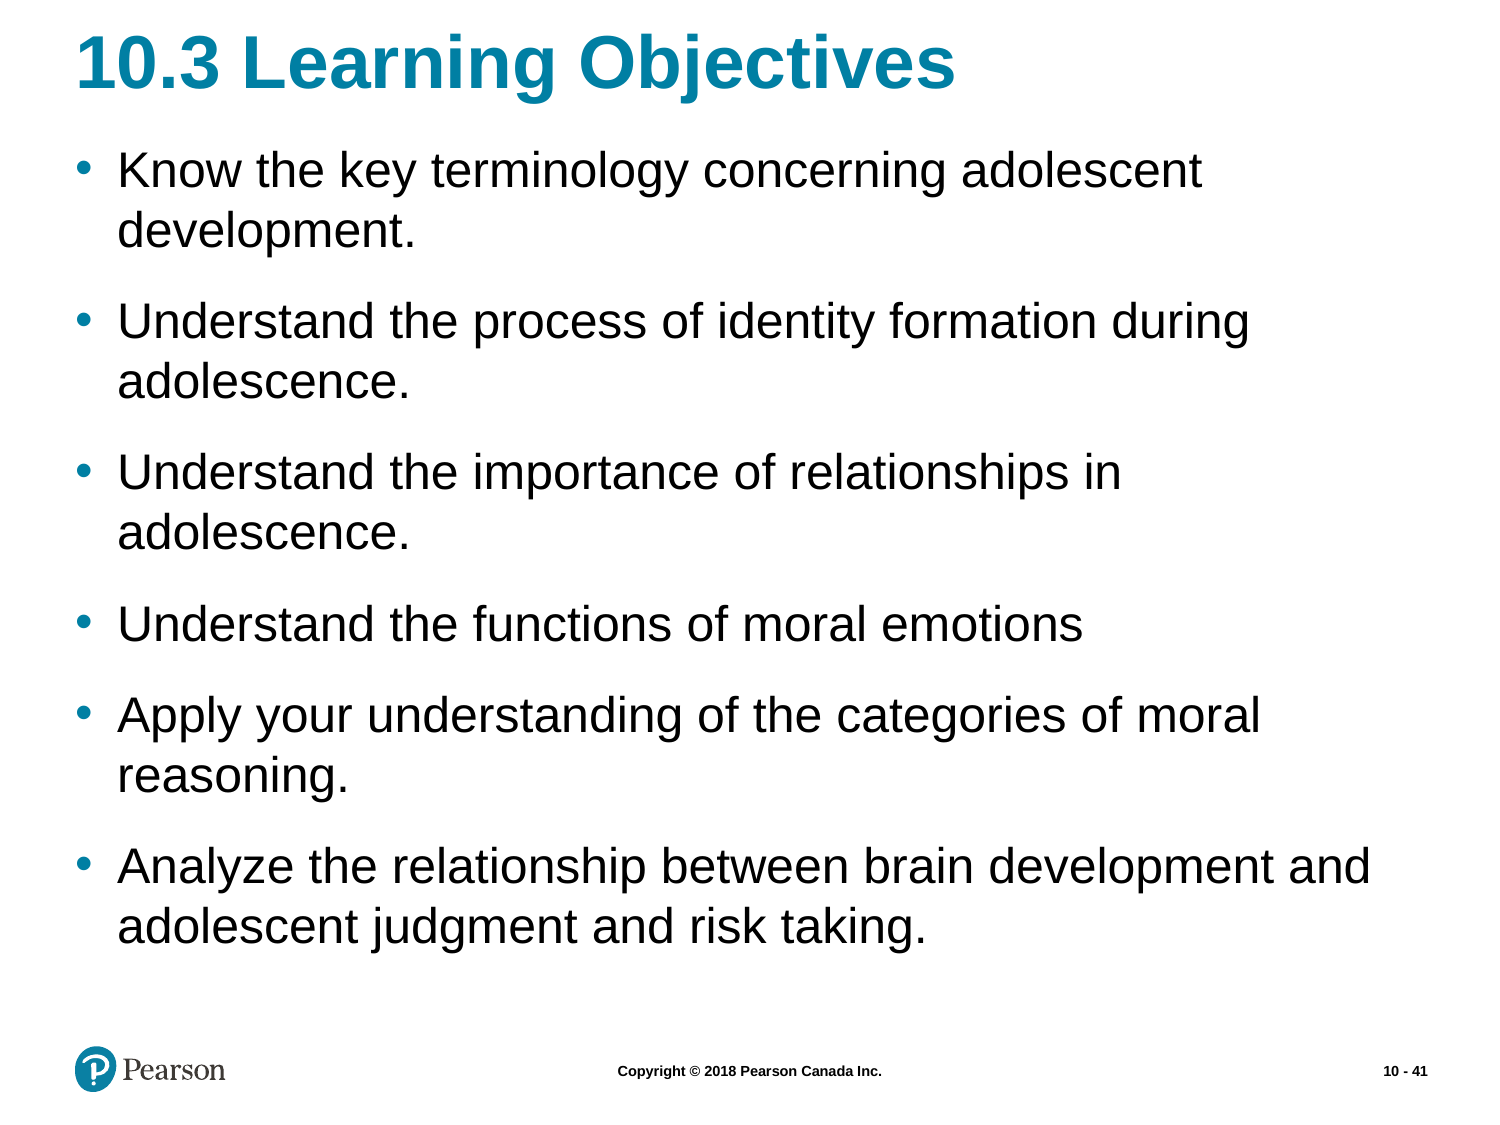

# 10.3 Learning Objectives
Know the key terminology concerning adolescent development.
Understand the process of identity formation during adolescence.
Understand the importance of relationships in adolescence.
Understand the functions of moral emotions
Apply your understanding of the categories of moral reasoning.
Analyze the relationship between brain development and adolescent judgment and risk taking.